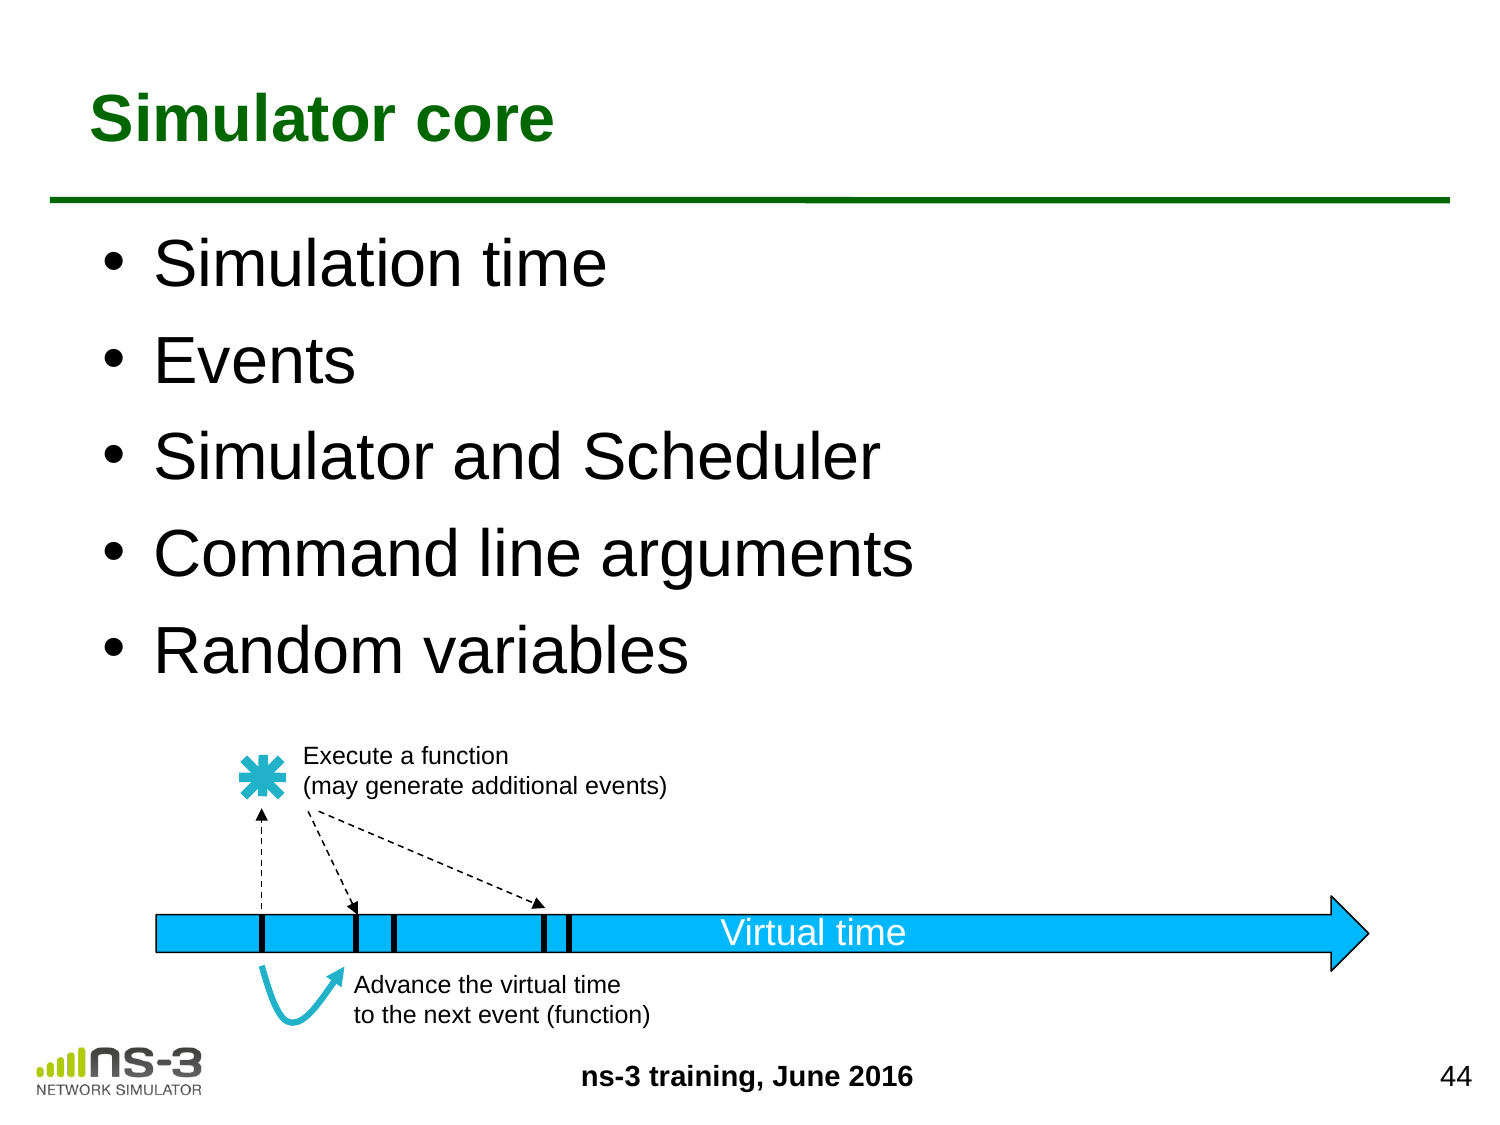

# Simulator core
Simulation time
Events
Simulator and Scheduler
Command line arguments
Random variables
Execute a function
(may generate additional events)

Virtual time
Advance the virtual time
to the next event (function)

44
ns-3 training, June 2016